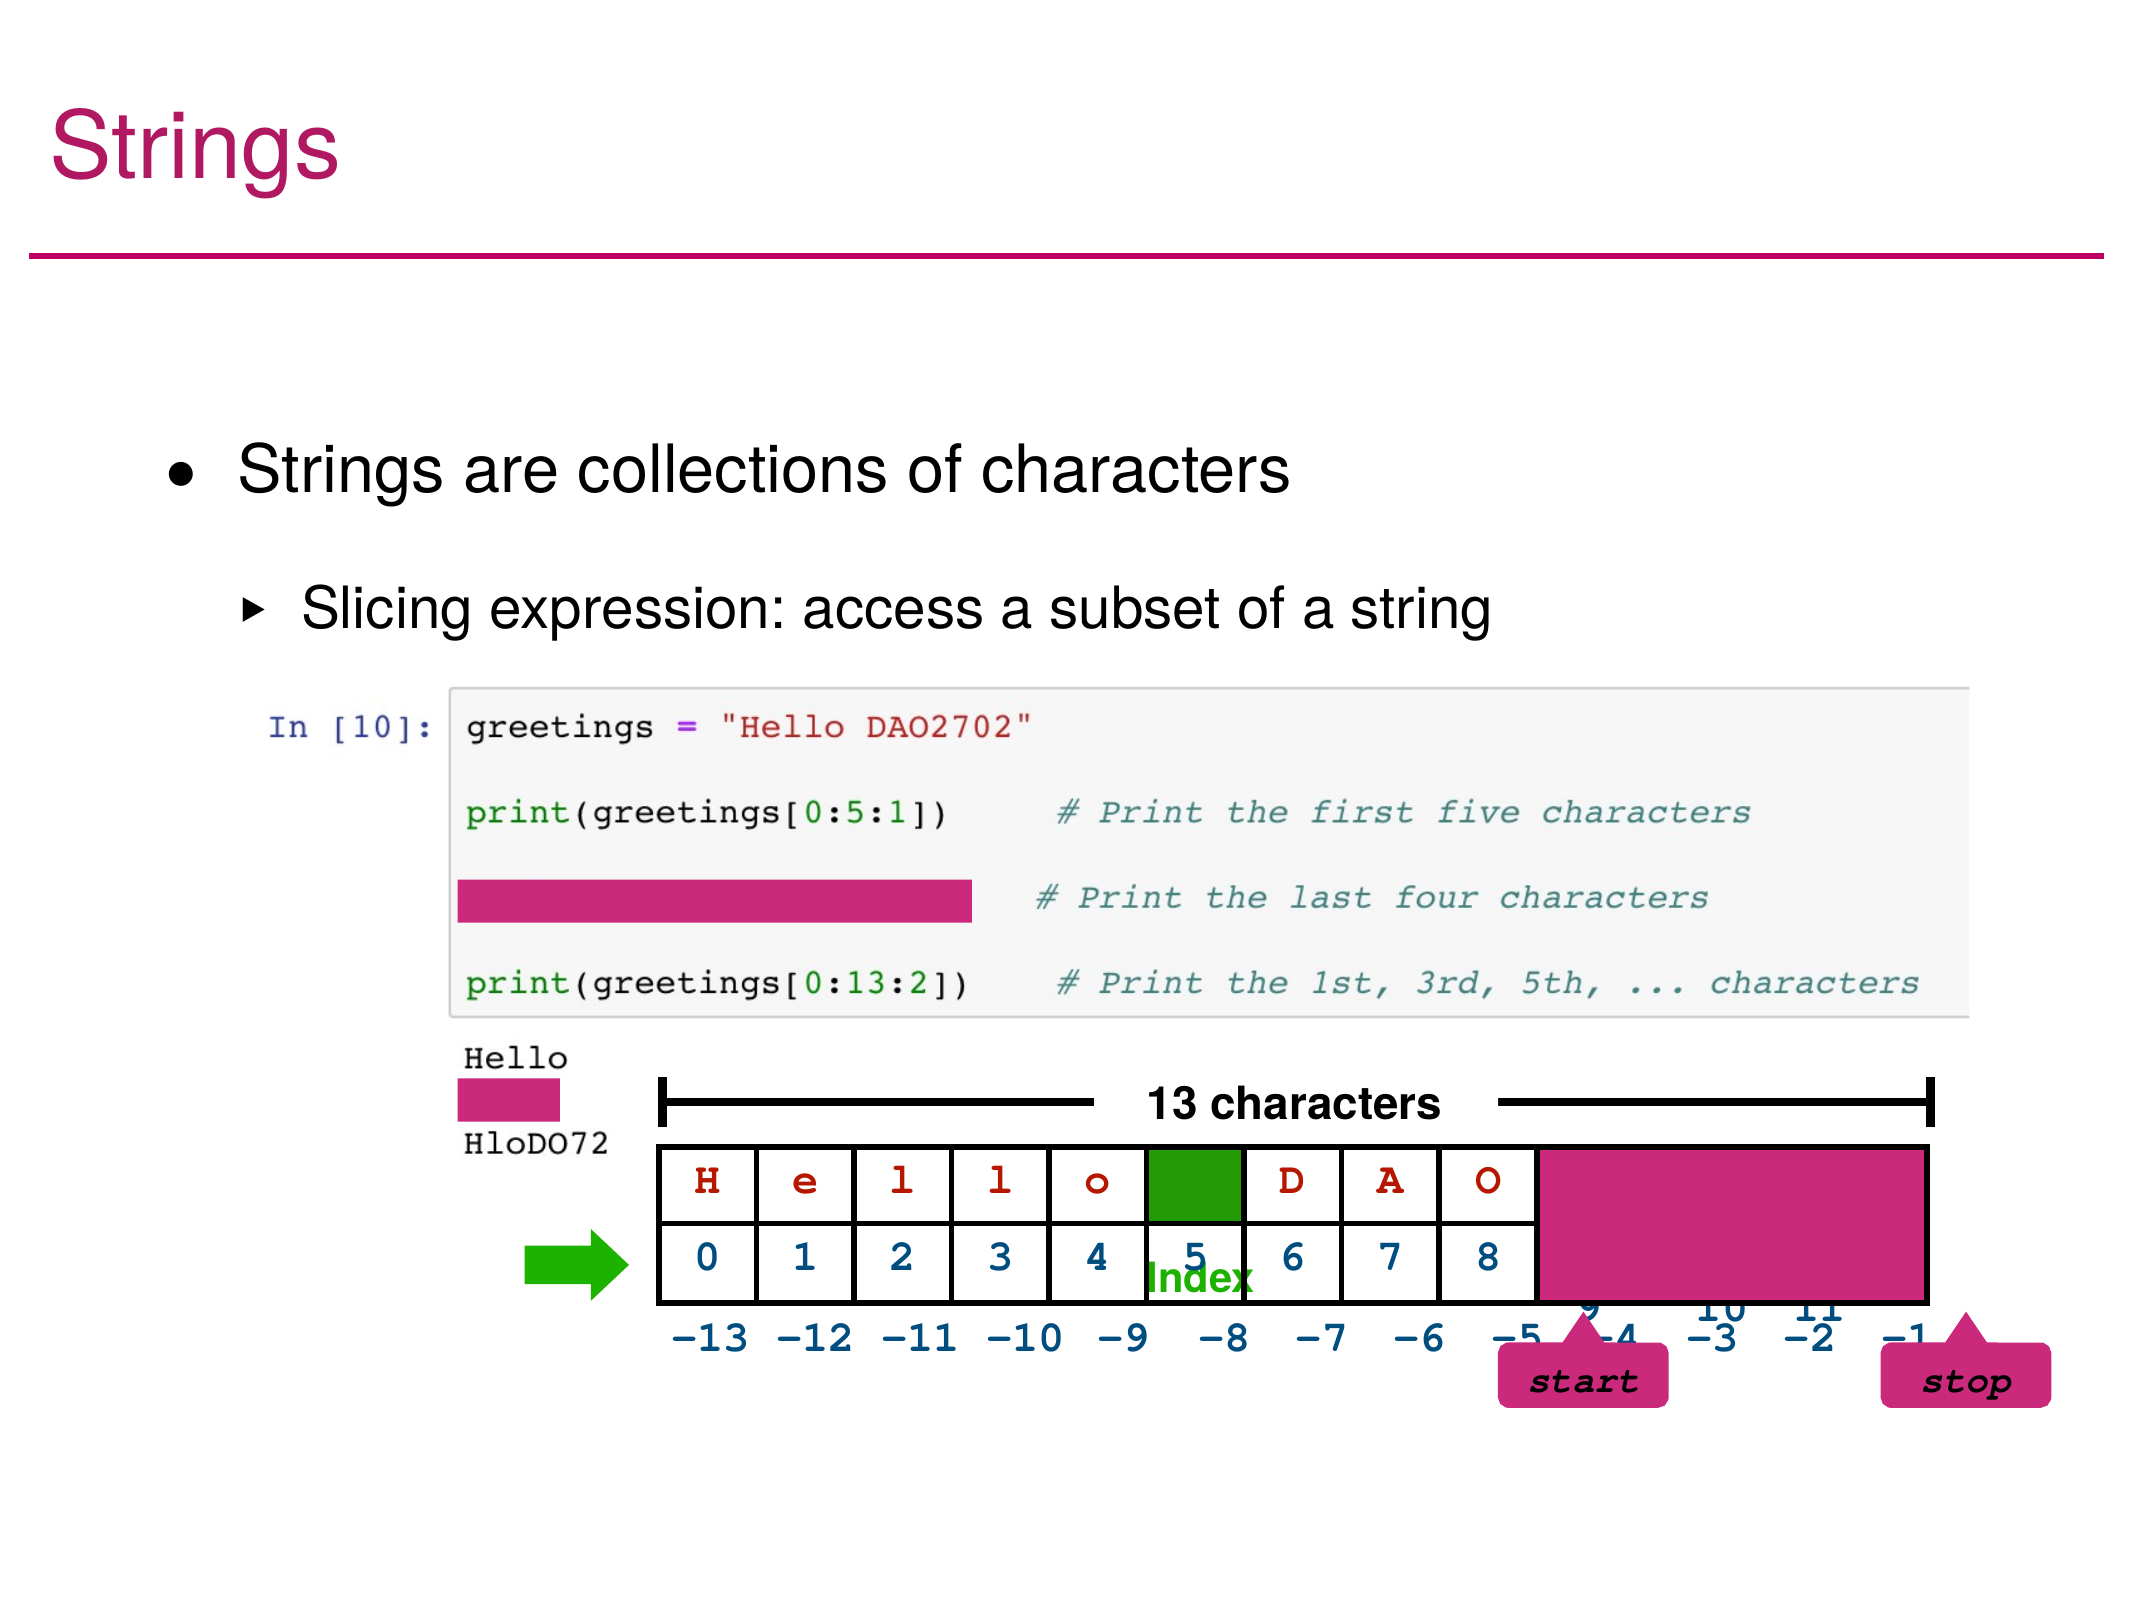

# Strings

Strings are collections of characters
Slicing expression: access a subset of a string

13 characters

Index

| H | e | l | l | o |  | D | A | O |  |
| --- | --- | --- | --- | --- | --- | --- | --- | --- | --- |
| 0 | 1 | 2 | 3 | 4 | 5 | 6 | 7 | 8 |  |

2	7	0	2
9	10	11	12

-13 -12 -11 -10 -9	-8	-7	-6	-5	-4	-3	-2	-1

start
stop